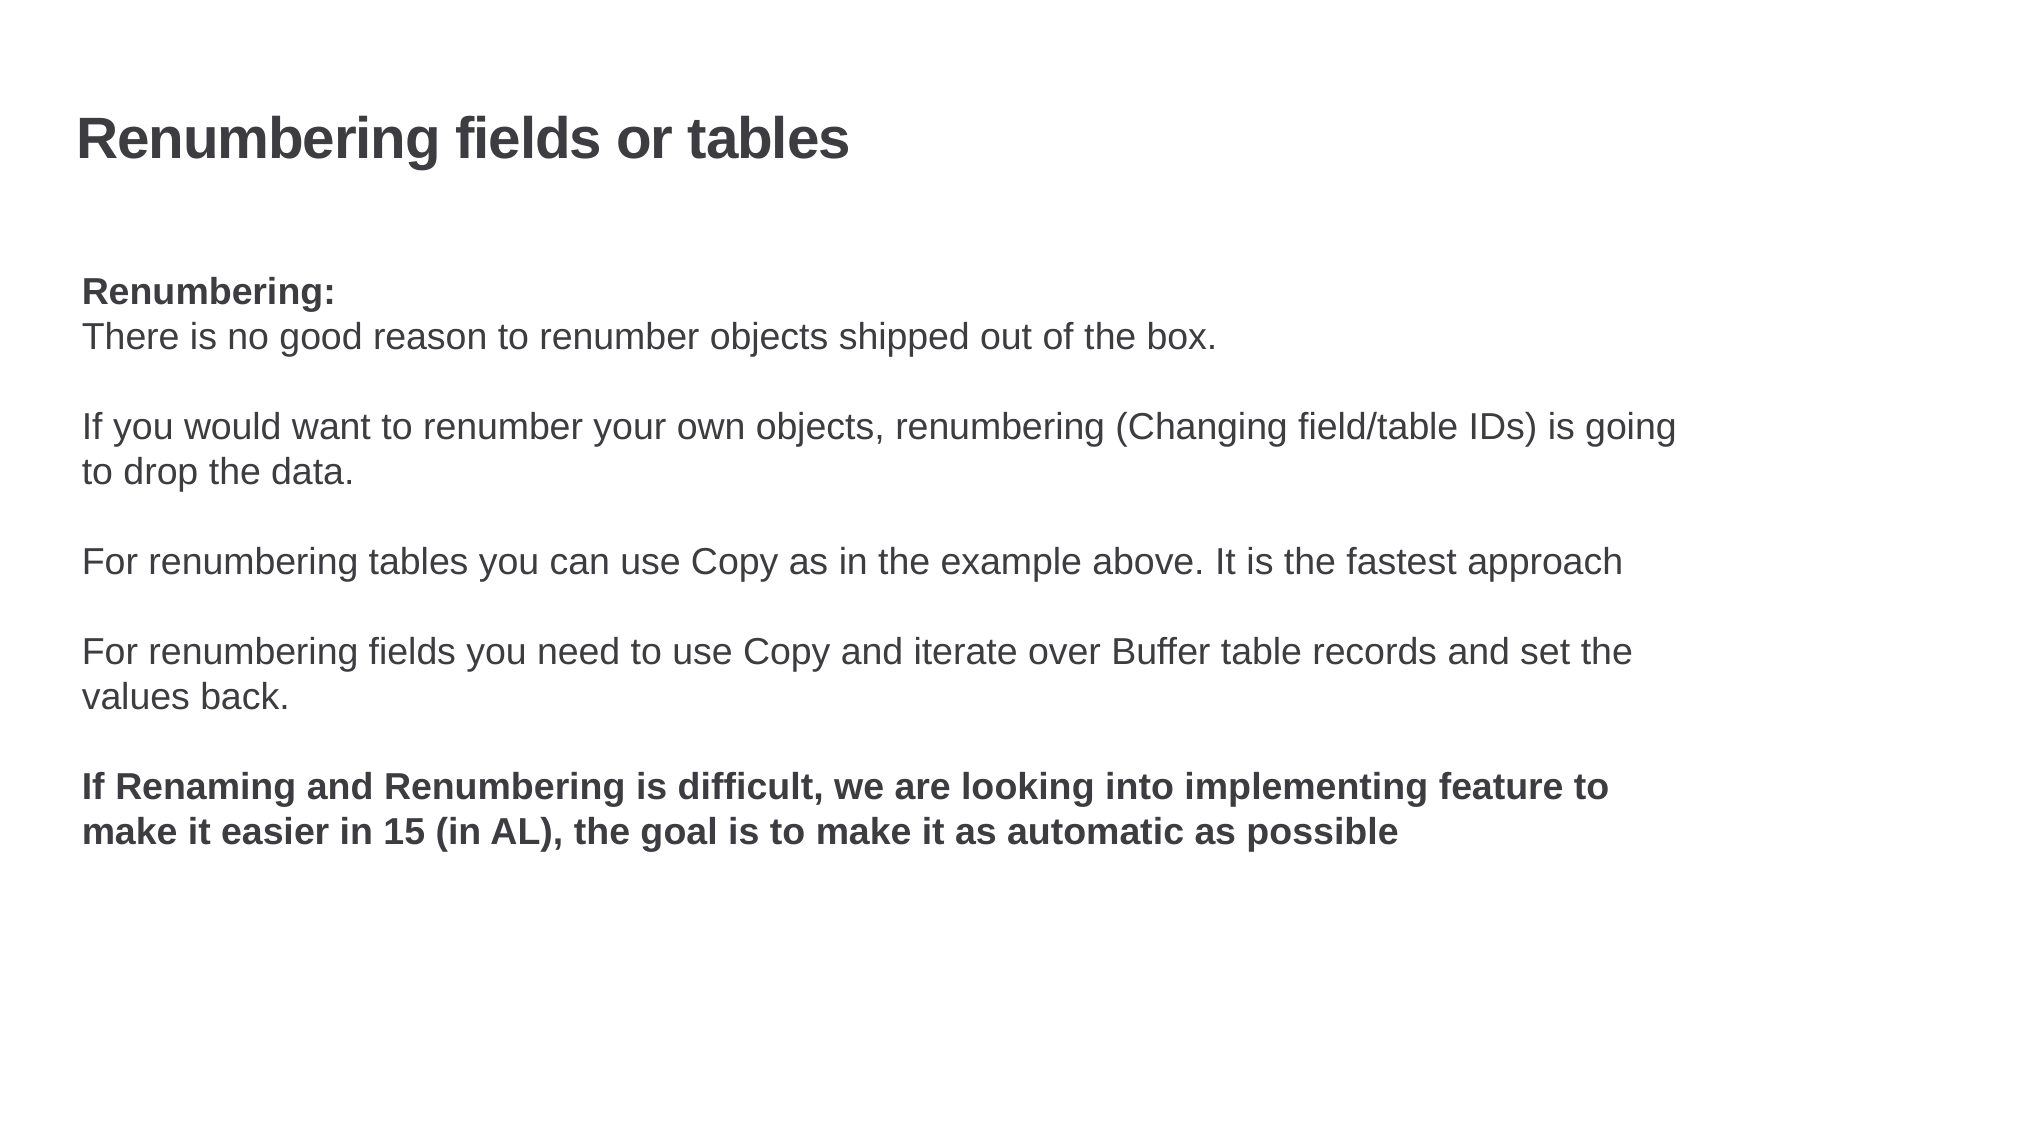

# Renumbering fields or tables
Renumbering:
There is no good reason to renumber objects shipped out of the box.

If you would want to renumber your own objects, renumbering (Changing field/table IDs) is going to drop the data.

For renumbering tables you can use Copy as in the example above. It is the fastest approach

For renumbering fields you need to use Copy and iterate over Buffer table records and set the values back.

If Renaming and Renumbering is difficult, we are looking into implementing feature to make it easier in 15 (in AL), the goal is to make it as automatic as possible